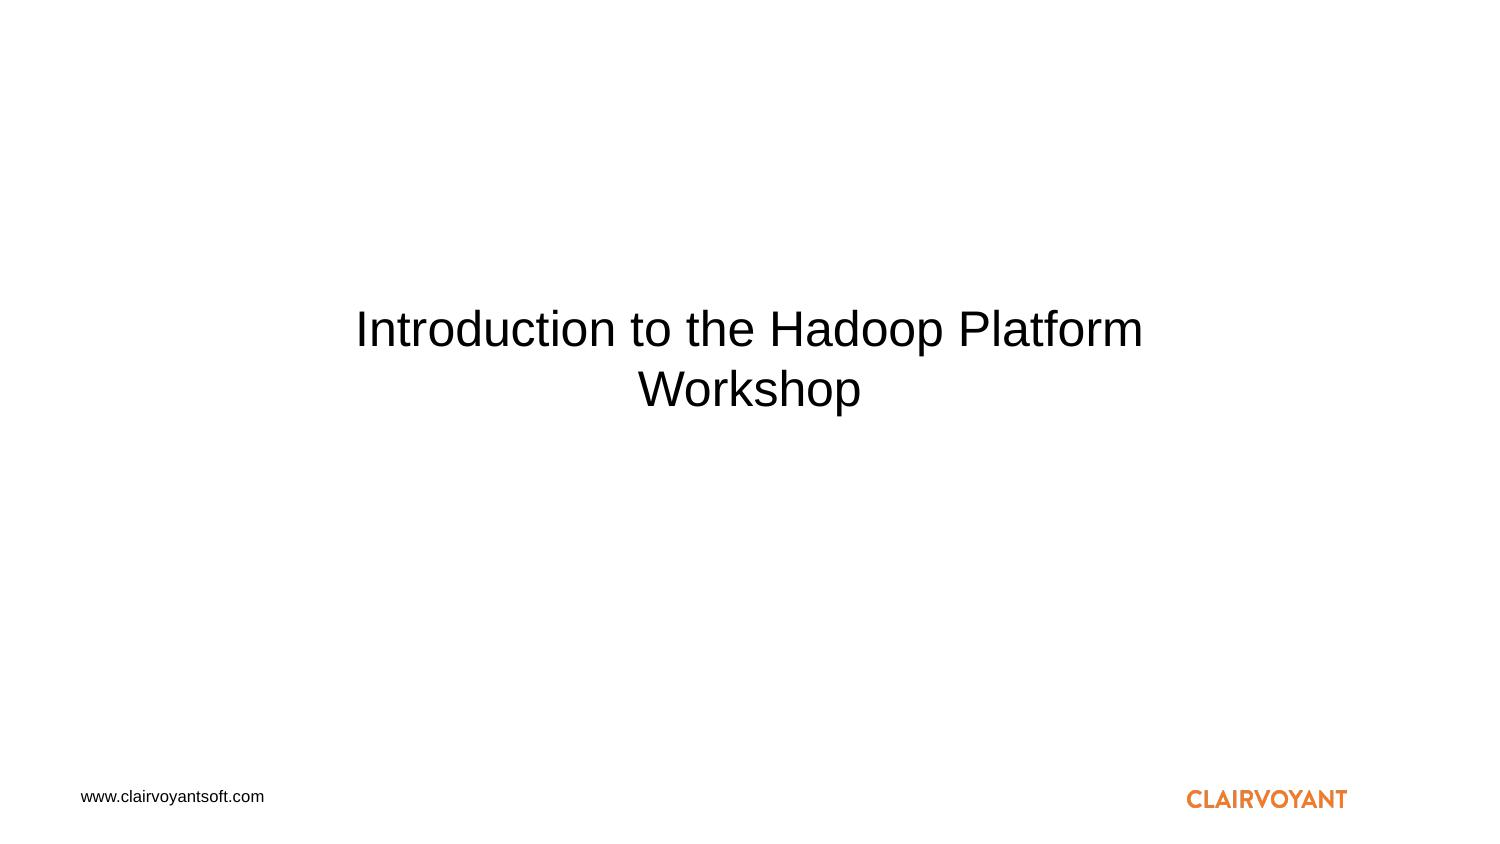

# Introduction to the Hadoop Platform Workshop